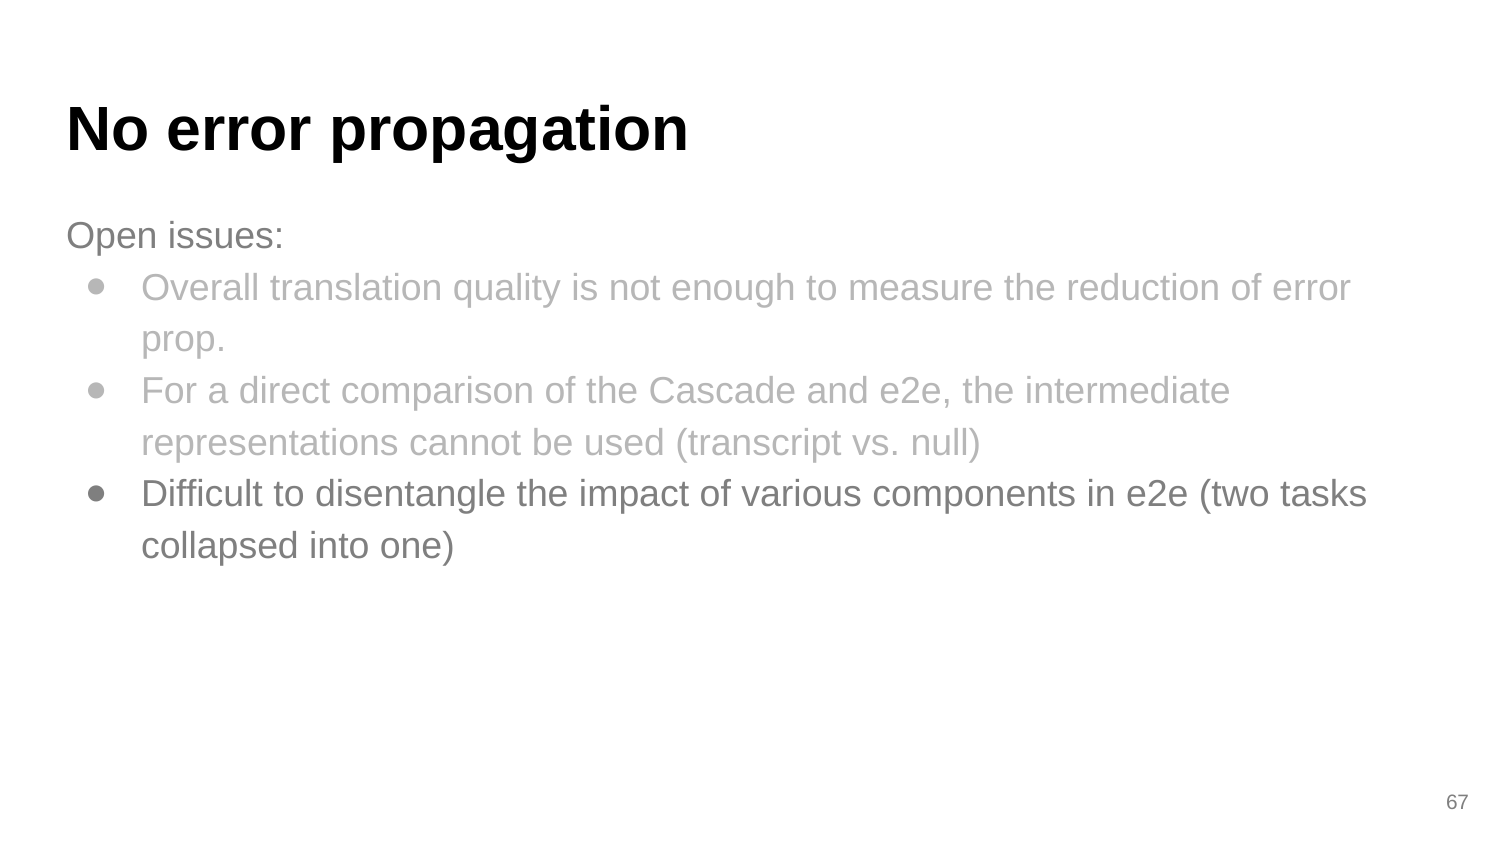

# No error propagation
Open issues:
Overall translation quality is not enough to measure the reduction of error prop.
For a direct comparison of the Cascade and e2e, the intermediate representations cannot be used (transcript vs. null)
Difficult to disentangle the impact of various components in e2e (two tasks collapsed into one)
Not a consolidated architecture in end-to-end technology

Possible opening:
Sperber et al., (2019) consider the encoder output as an intermediate representation and  pose the attention on the presence of errors in it

67